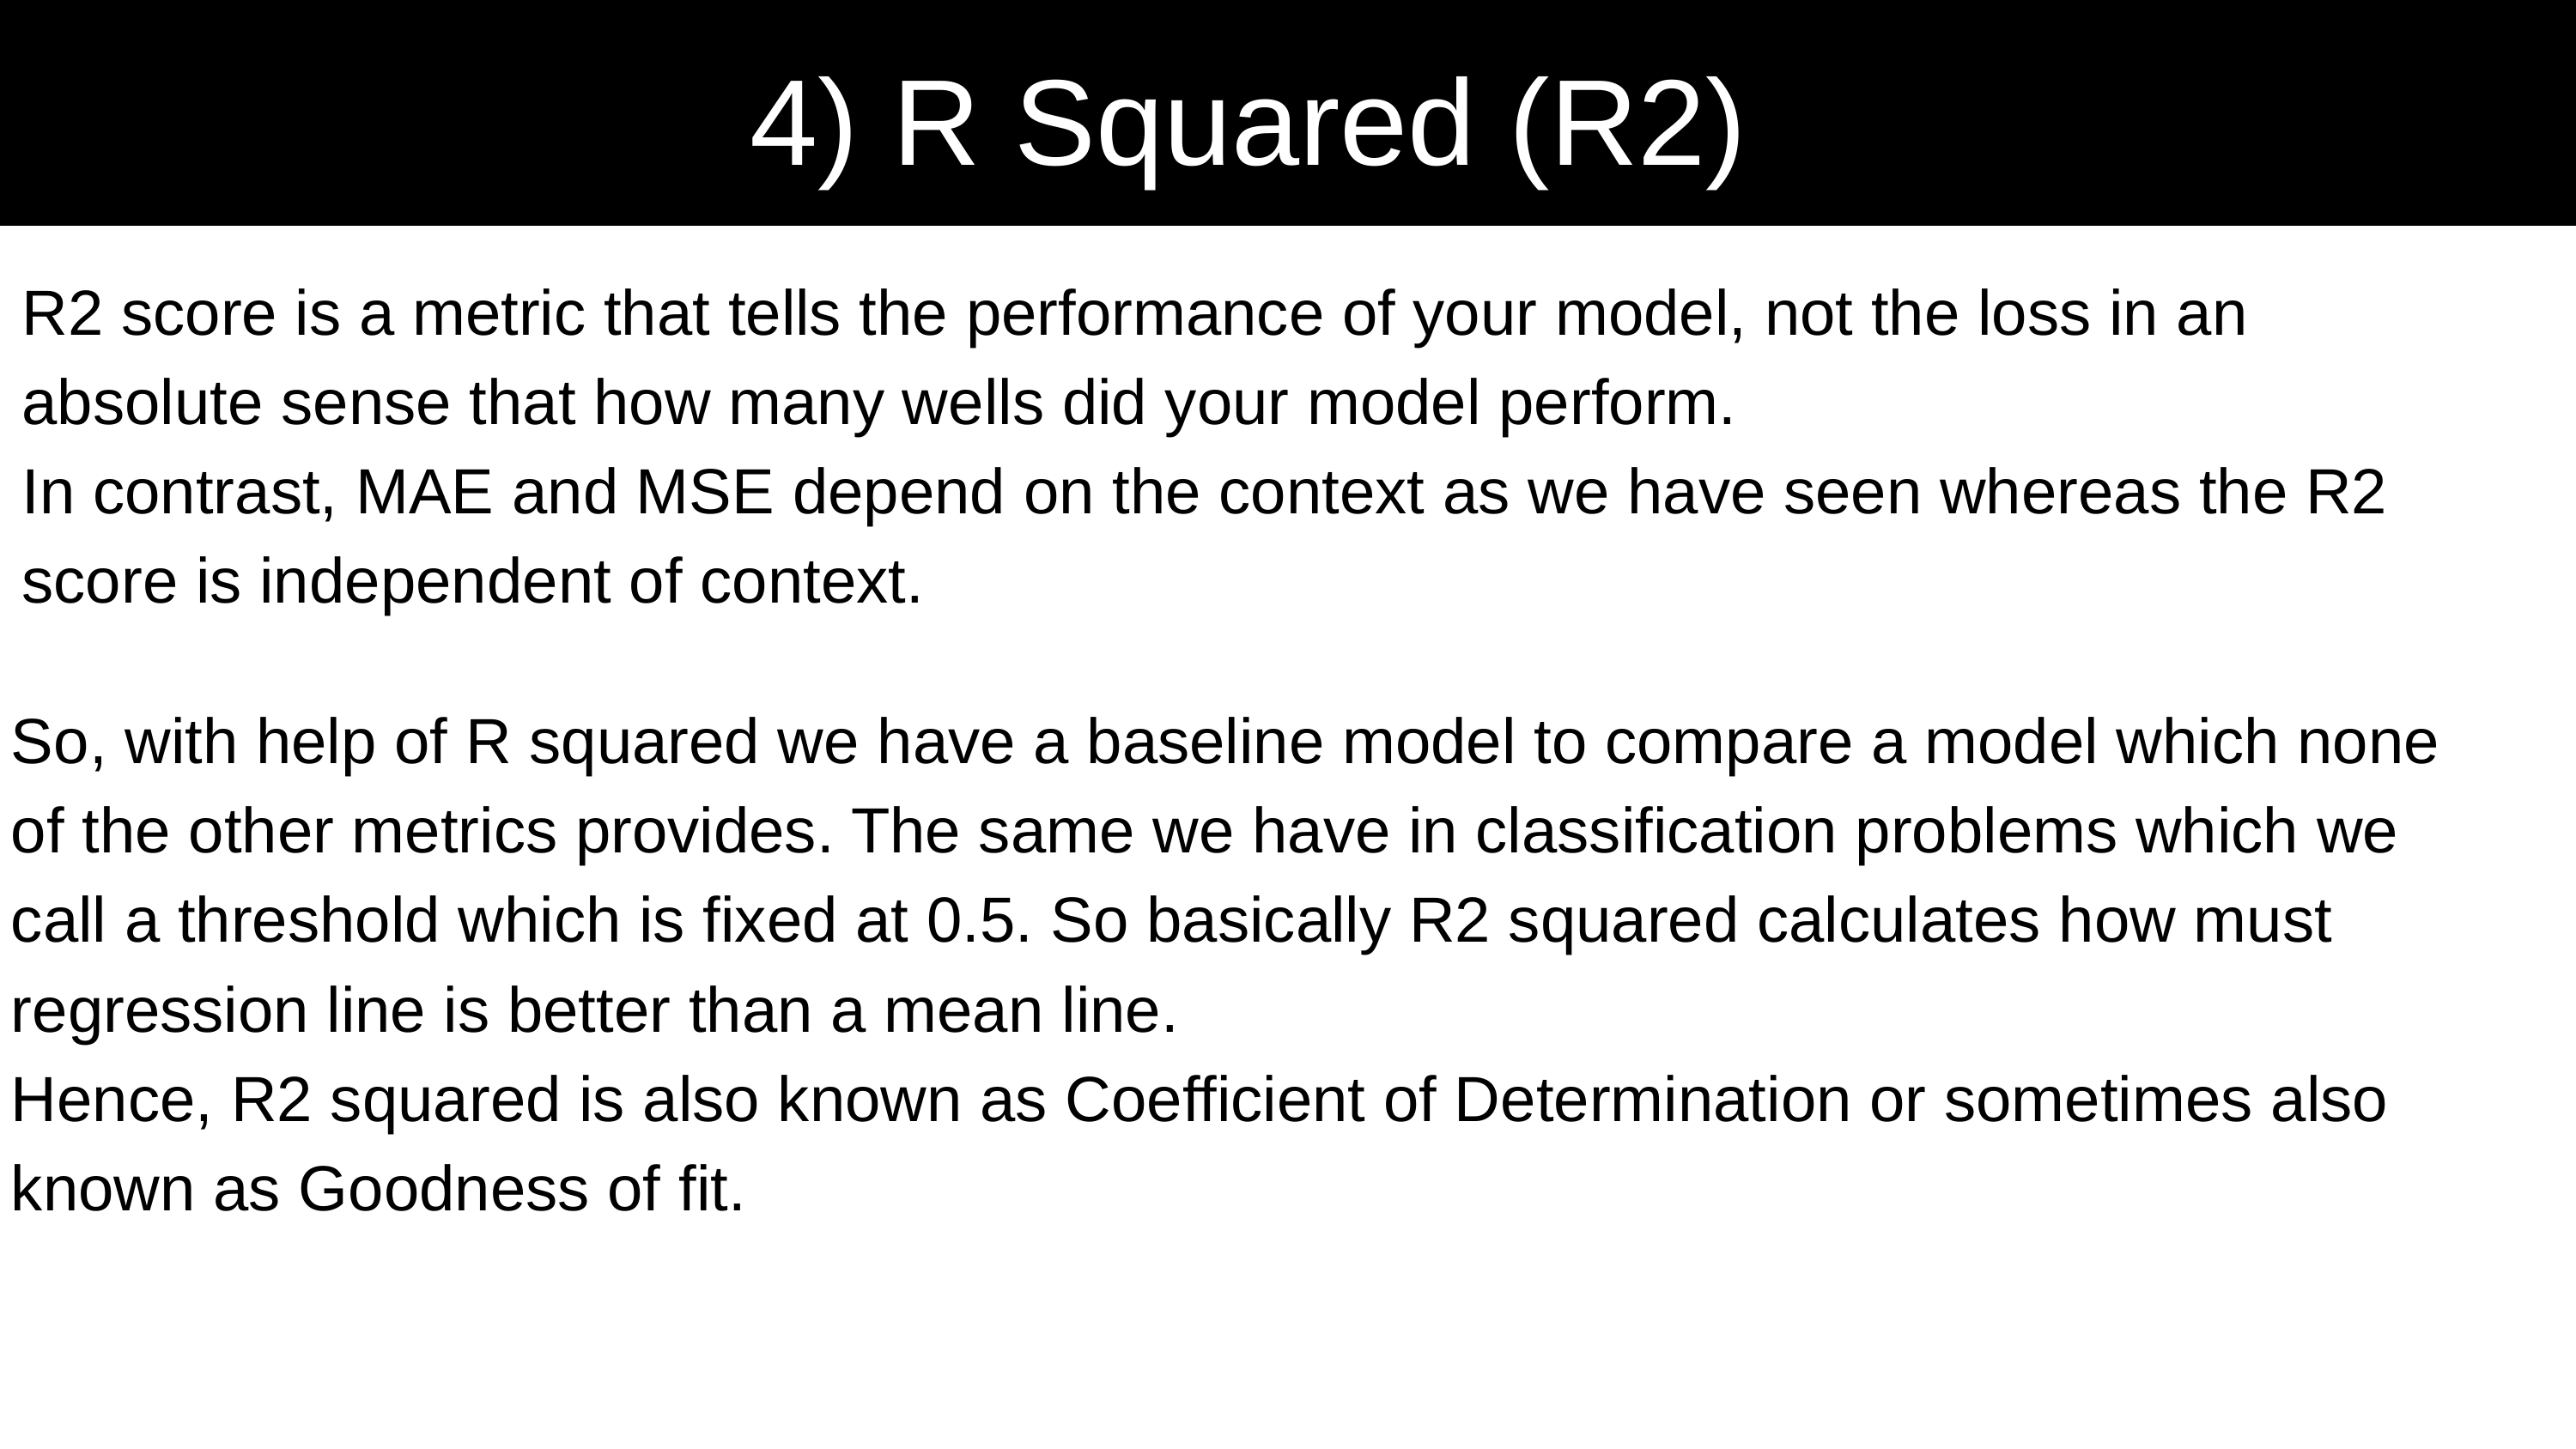

4) R Squared (R2)

R2 score is a metric that tells the performance of your model, not the loss in an absolute sense that how many wells did your model perform.
In contrast, MAE and MSE depend on the context as we have seen whereas the R2 score is independent of context.

So, with help of R squared we have a baseline model to compare a model which none of the other metrics provides. The same we have in classification problems which we call a threshold which is fixed at 0.5. So basically R2 squared calculates how must regression line is better than a mean line.
Hence, R2 squared is also known as Coefficient of Determination or sometimes also known as Goodness of fit.